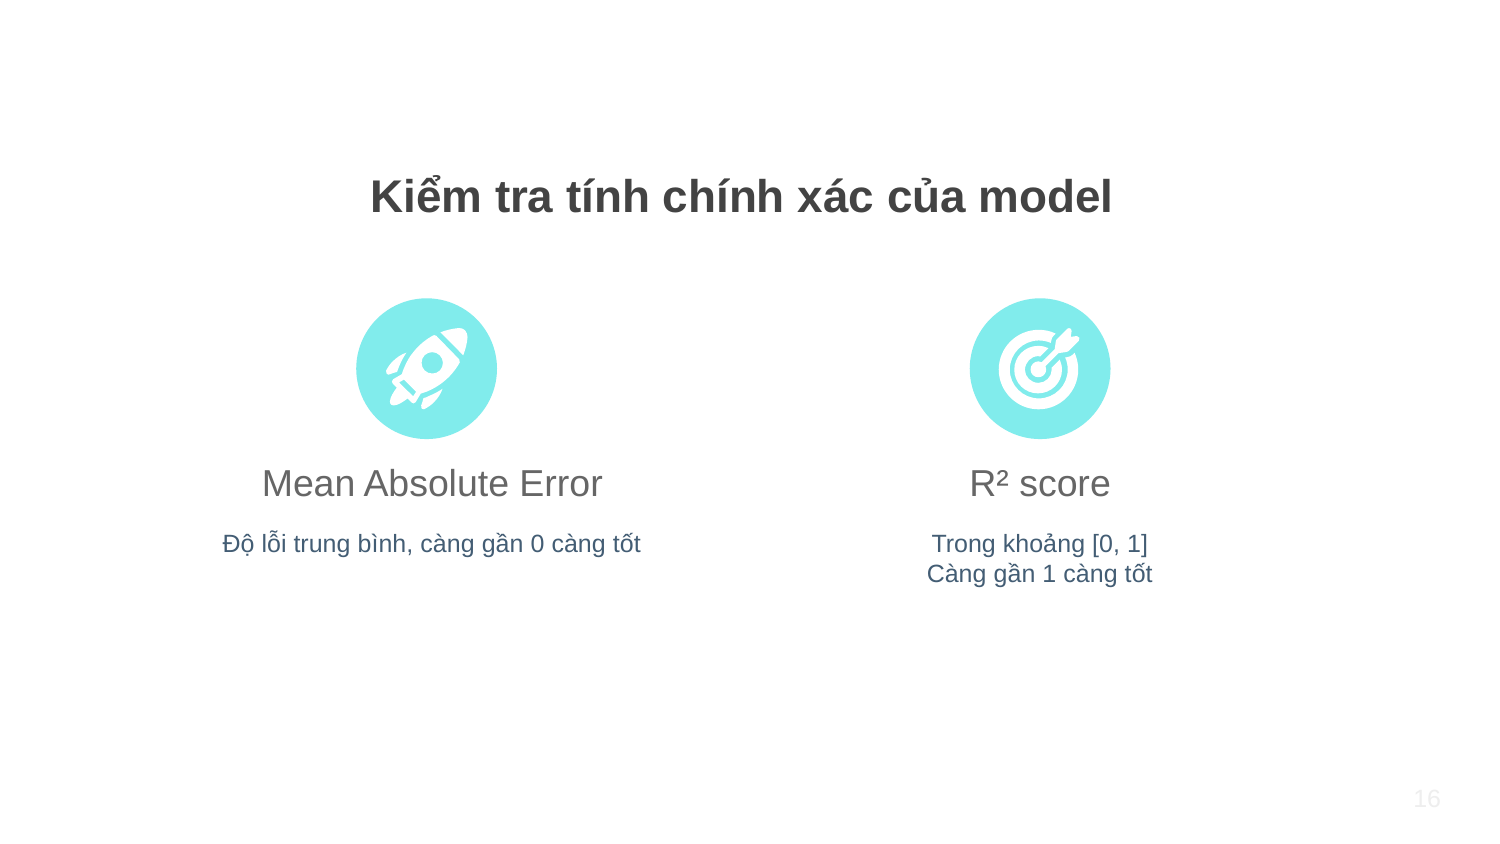

Kiểm tra tính chính xác của model

# Mean Absolute Error
R² score
Độ lỗi trung bình, càng gần 0 càng tốt
Trong khoảng [0, 1]
Càng gần 1 càng tốt
16